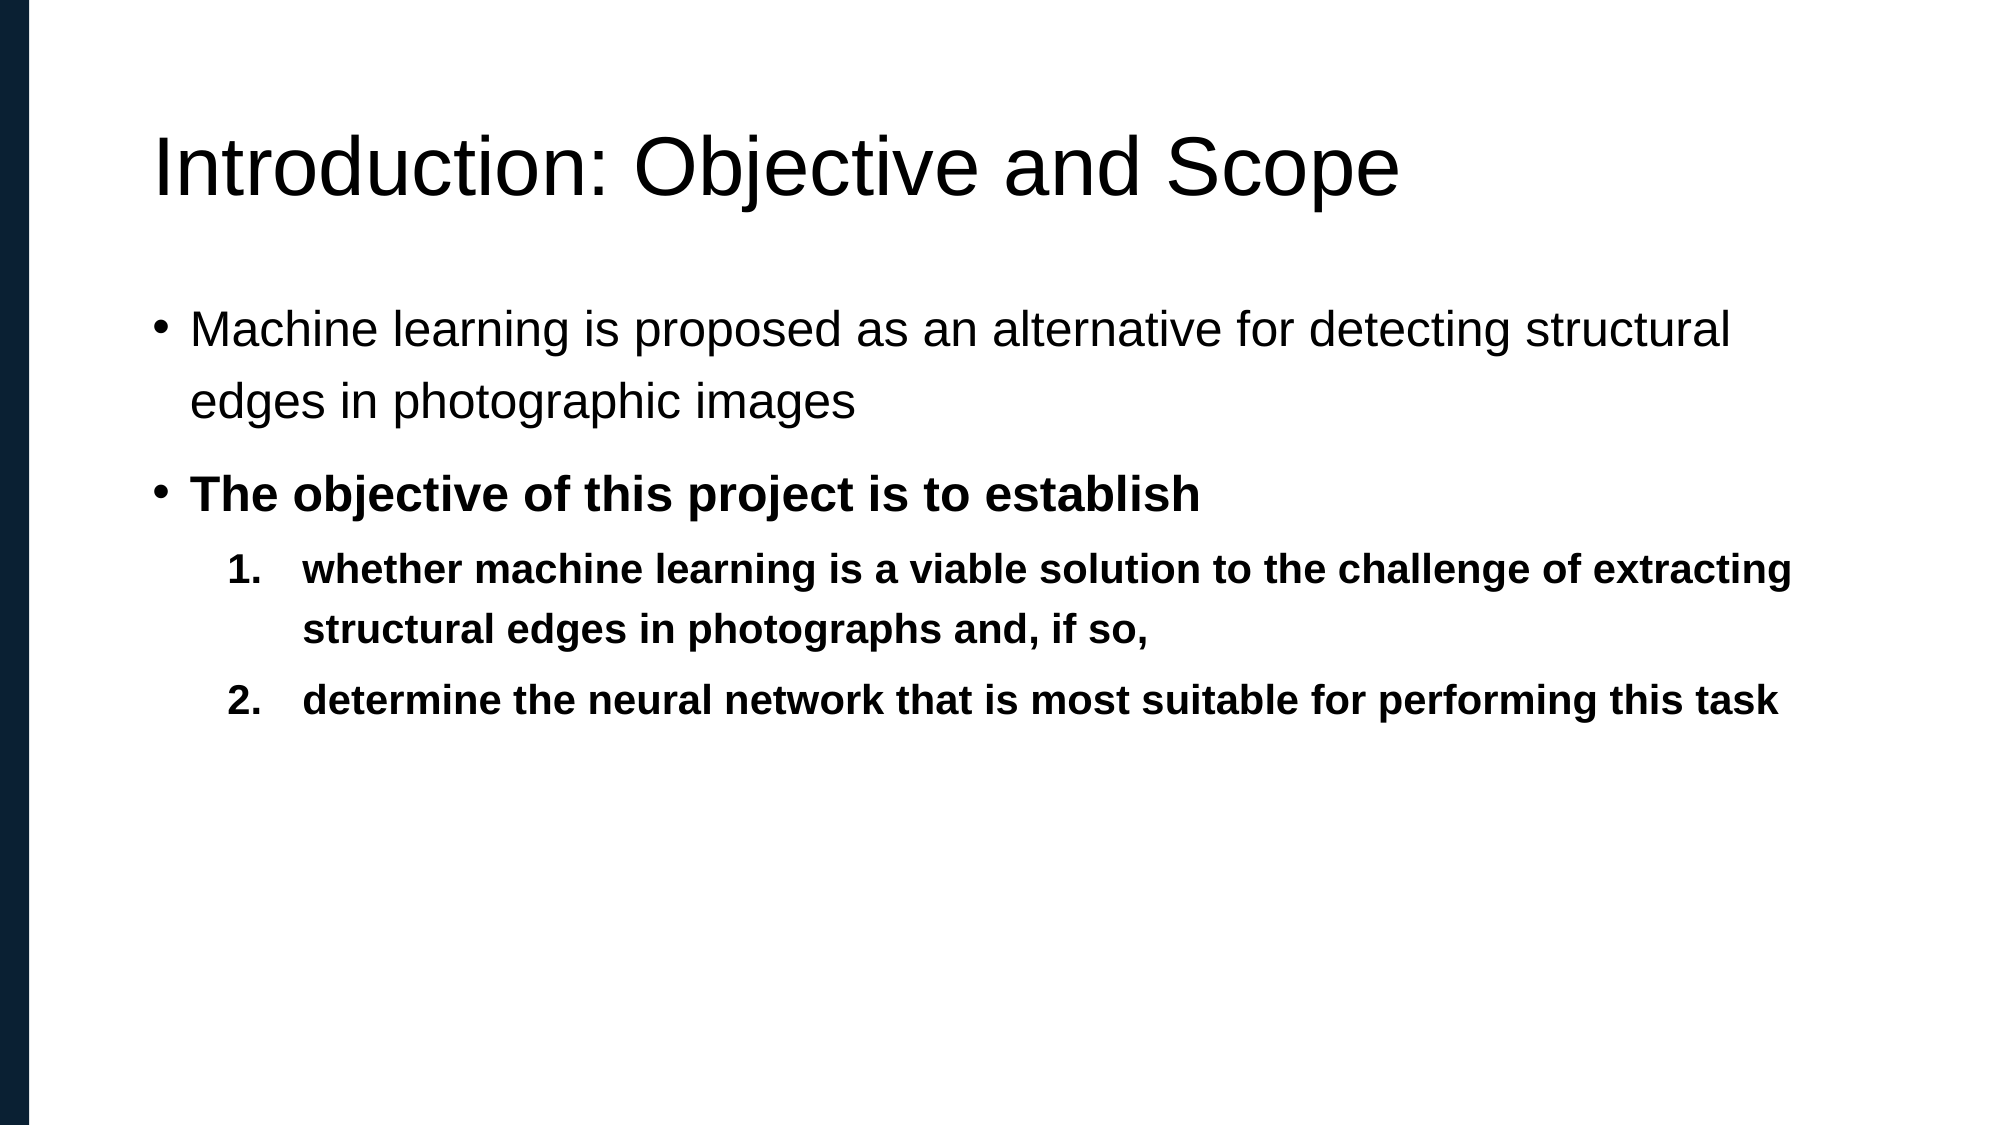

# Introduction: Objective and Scope
Machine learning is proposed as an alternative for detecting structural edges in photographic images
The objective of this project is to establish
whether machine learning is a viable solution to the challenge of extracting structural edges in photographs and, if so,
determine the neural network that is most suitable for performing this task